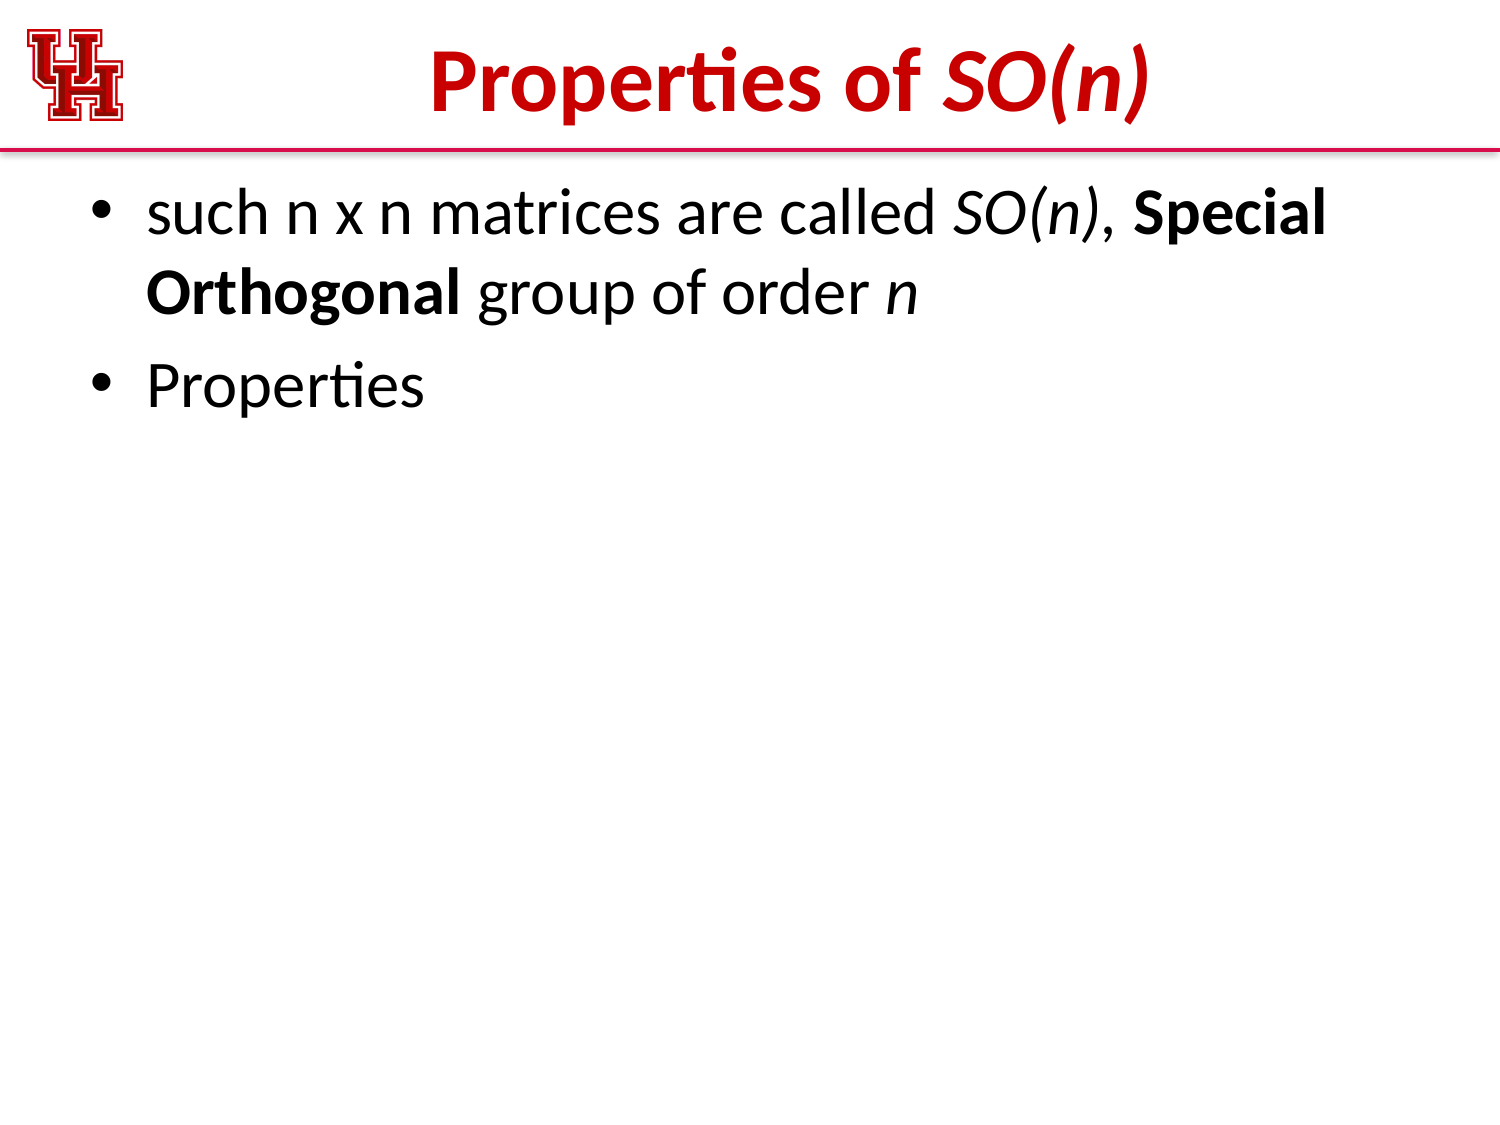

# Properties of SO(n)
such n x n matrices are called SO(n), Special Orthogonal group of order n
Properties